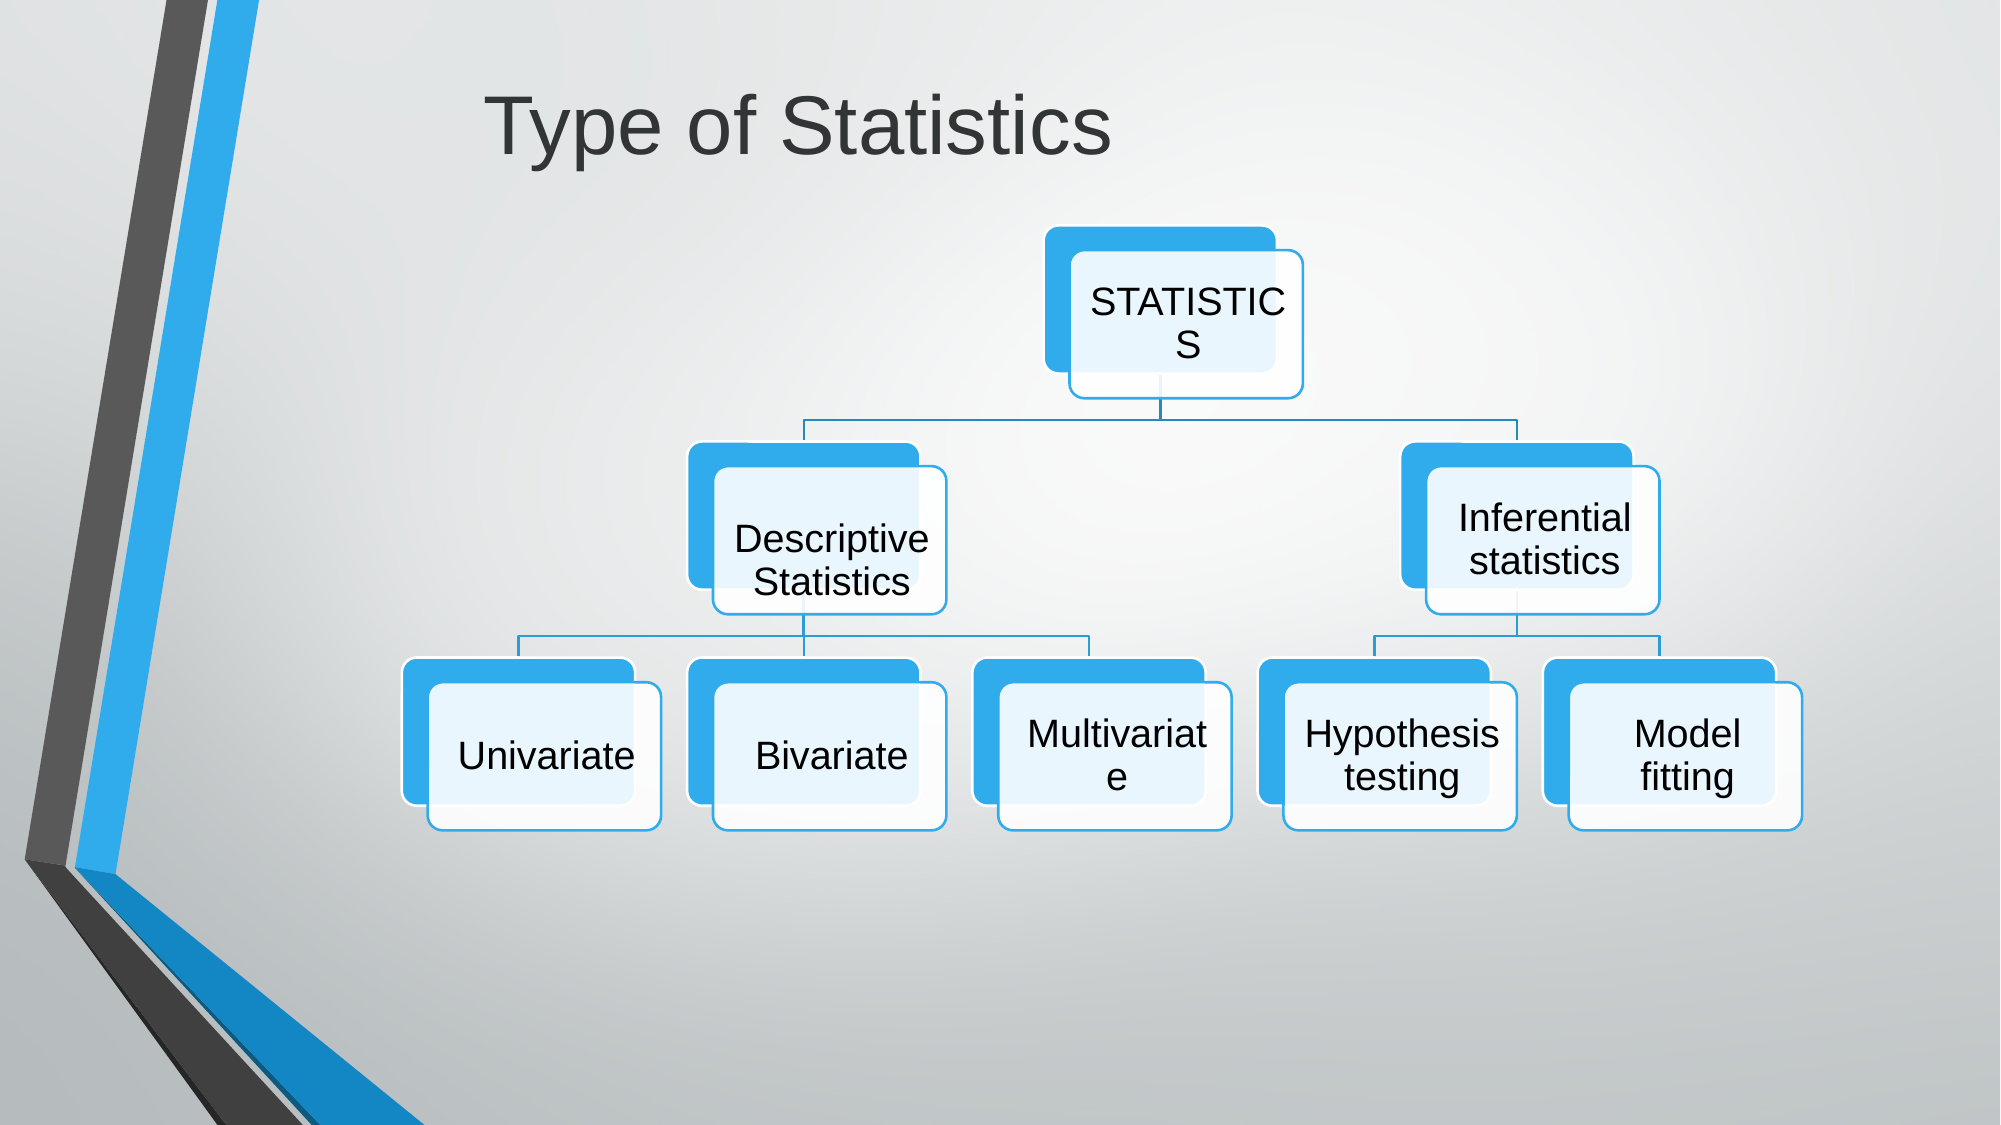

Type of Statistics
STATISTICS
 Descriptive Statistics
Univariate
Bivariate
Multivariate
Inferential statistics
Hypothesis testing
Model fitting